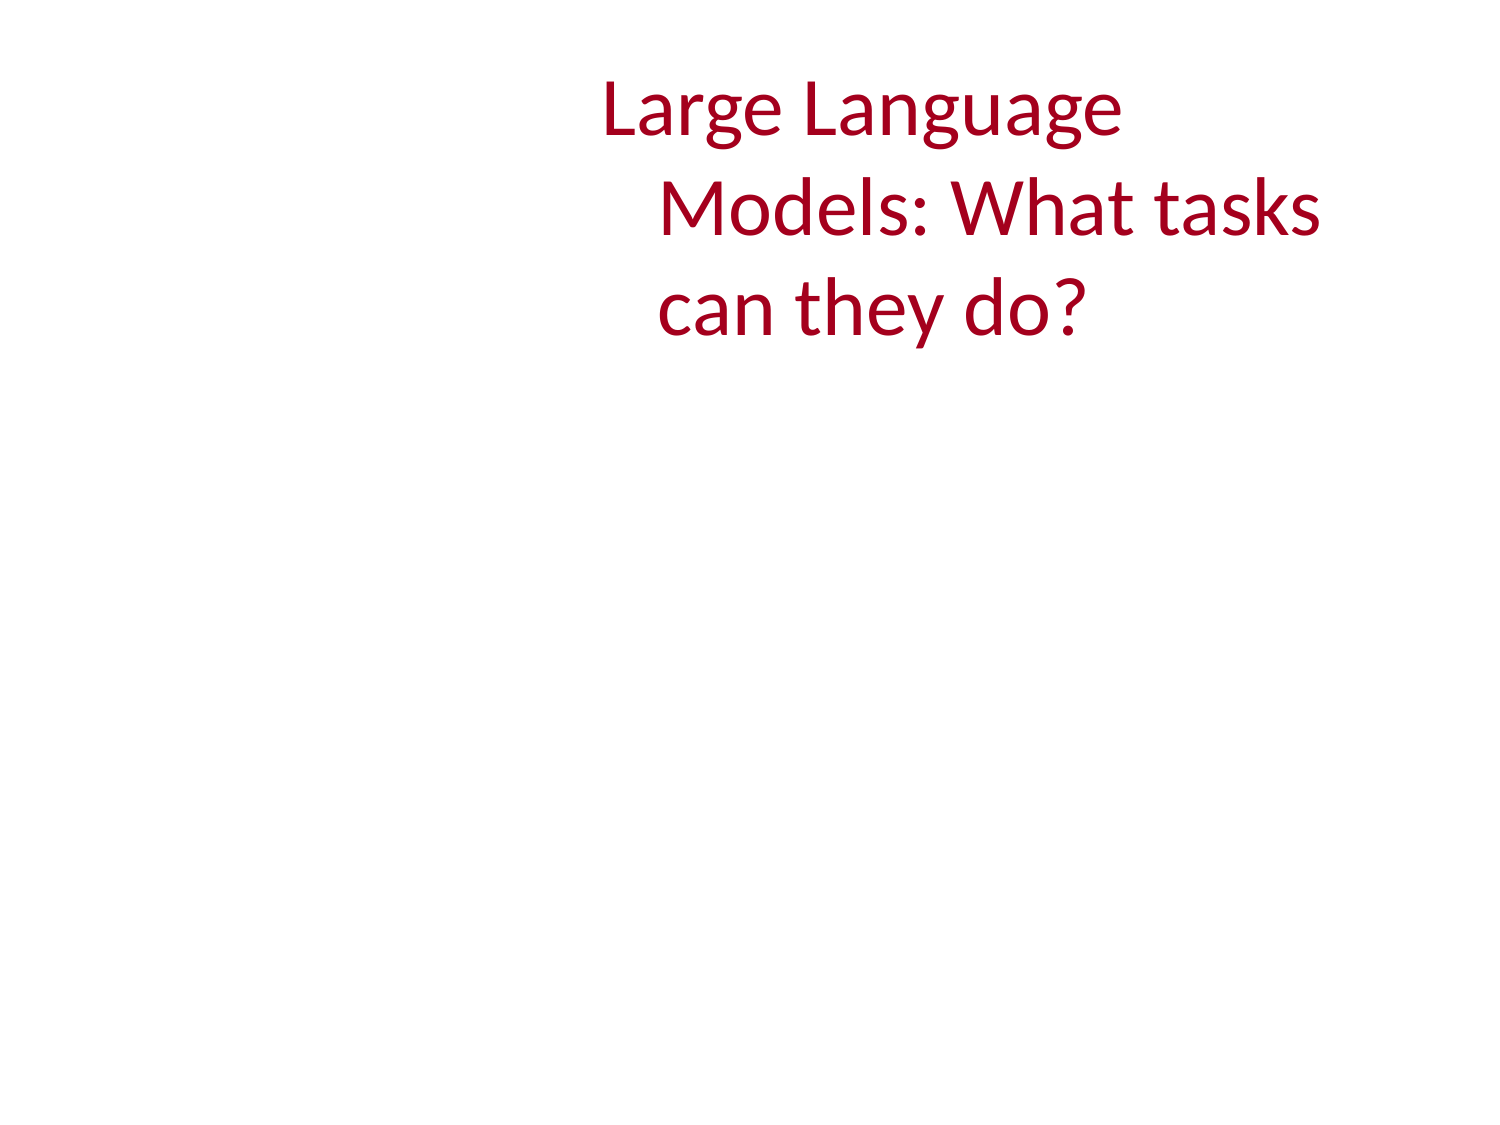

# Large Language Models
Large Language Models: What tasks can they do?